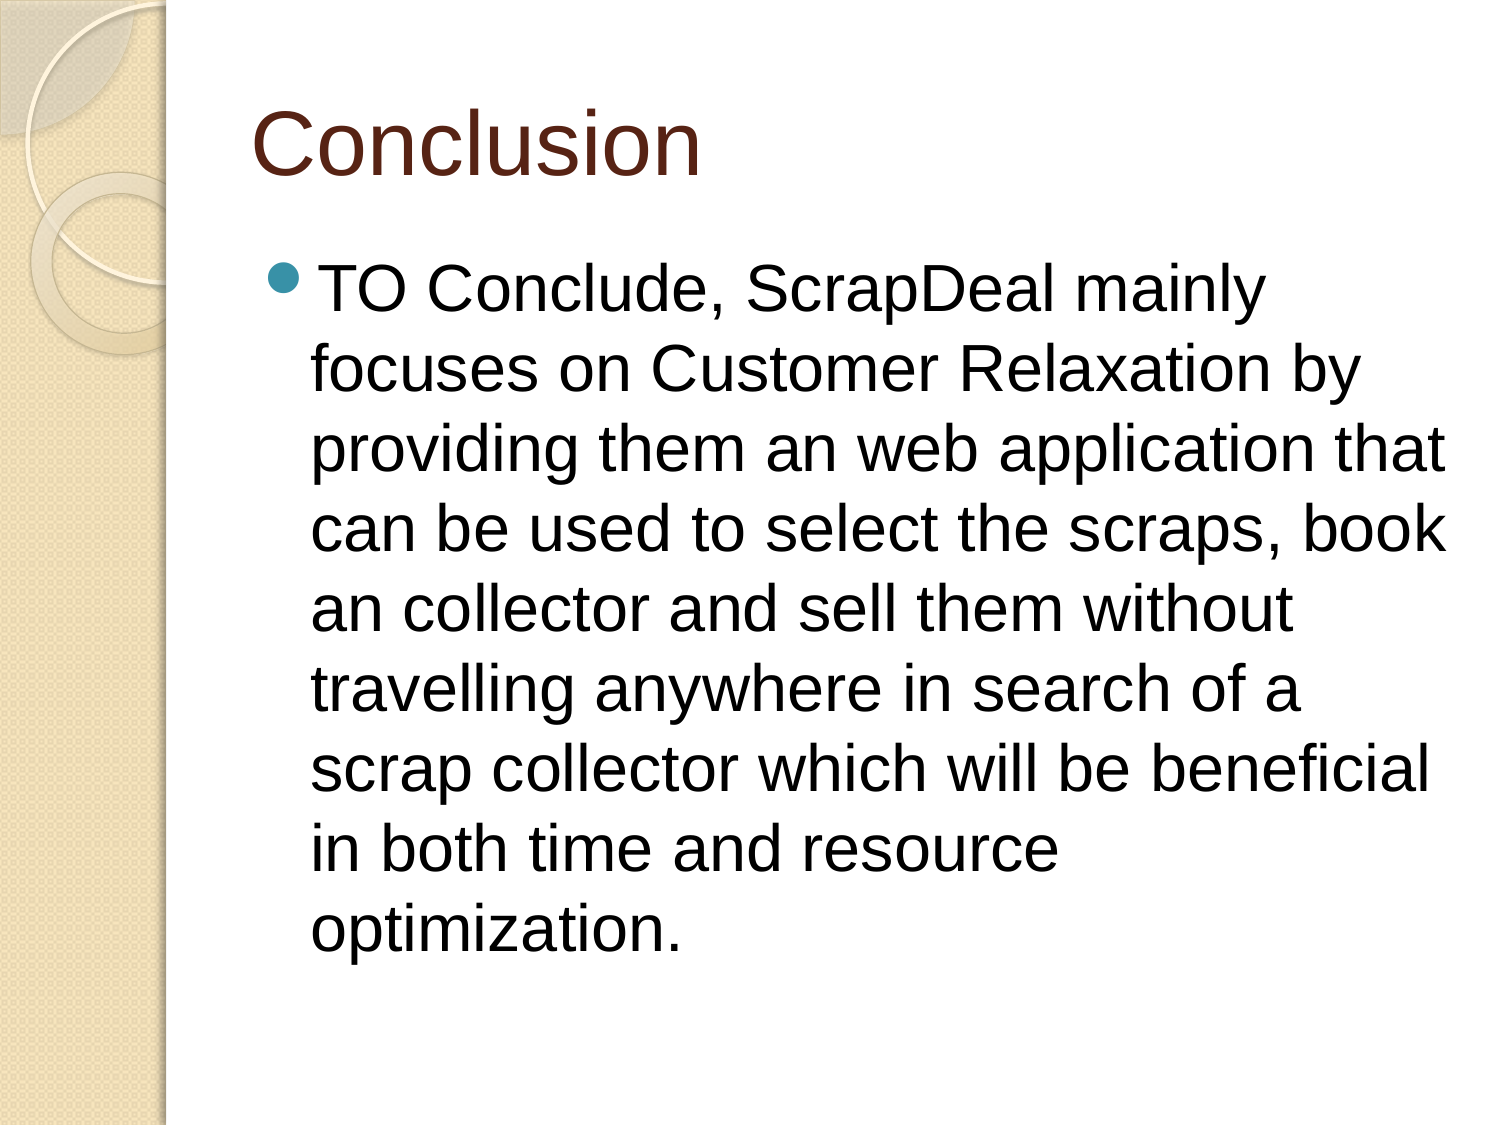

# Conclusion
TO Conclude, ScrapDeal mainly focuses on Customer Relaxation by providing them an web application that can be used to select the scraps, book an collector and sell them without travelling anywhere in search of a scrap collector which will be beneficial in both time and resource optimization.